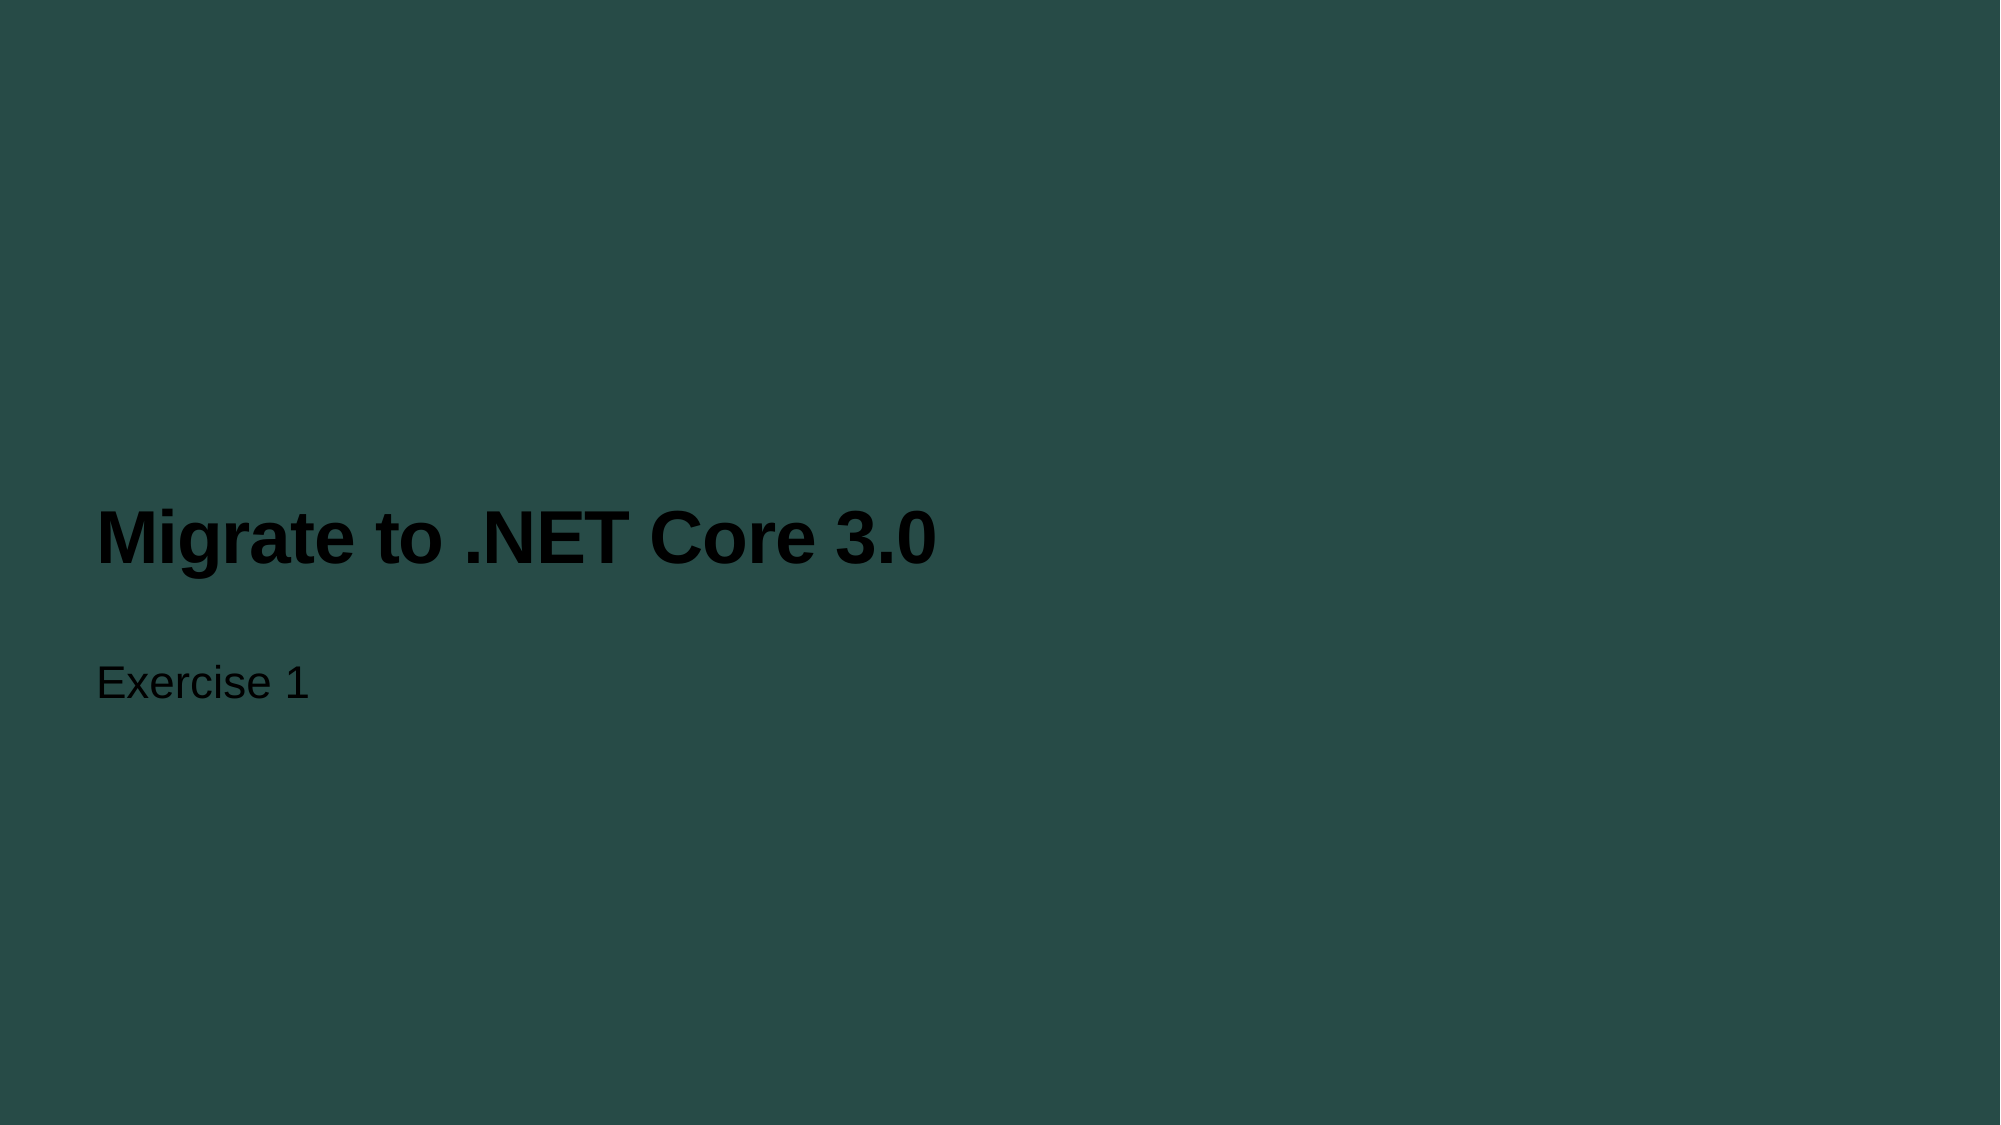

# Migrate to .NET Core 3.0
Exercise 1